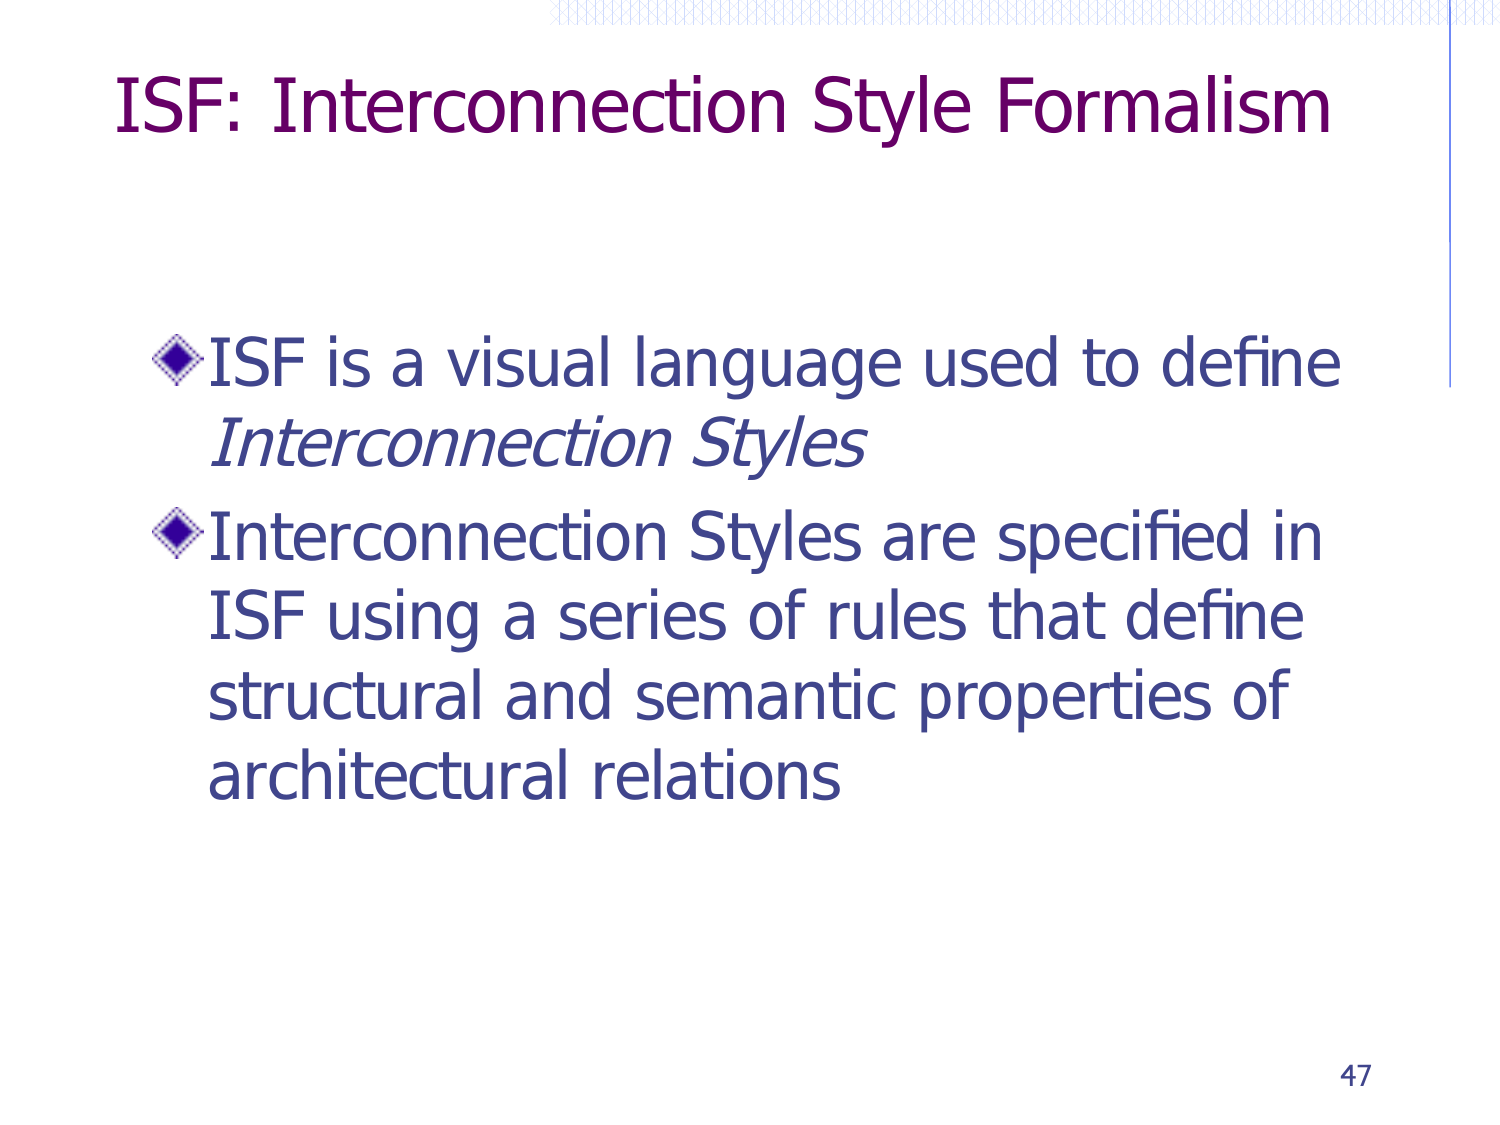

# ISF: Interconnection Style Formalism
ISF is a visual language used to define Interconnection Styles
Interconnection Styles are specified in ISF using a series of rules that define structural and semantic properties of architectural relations

47